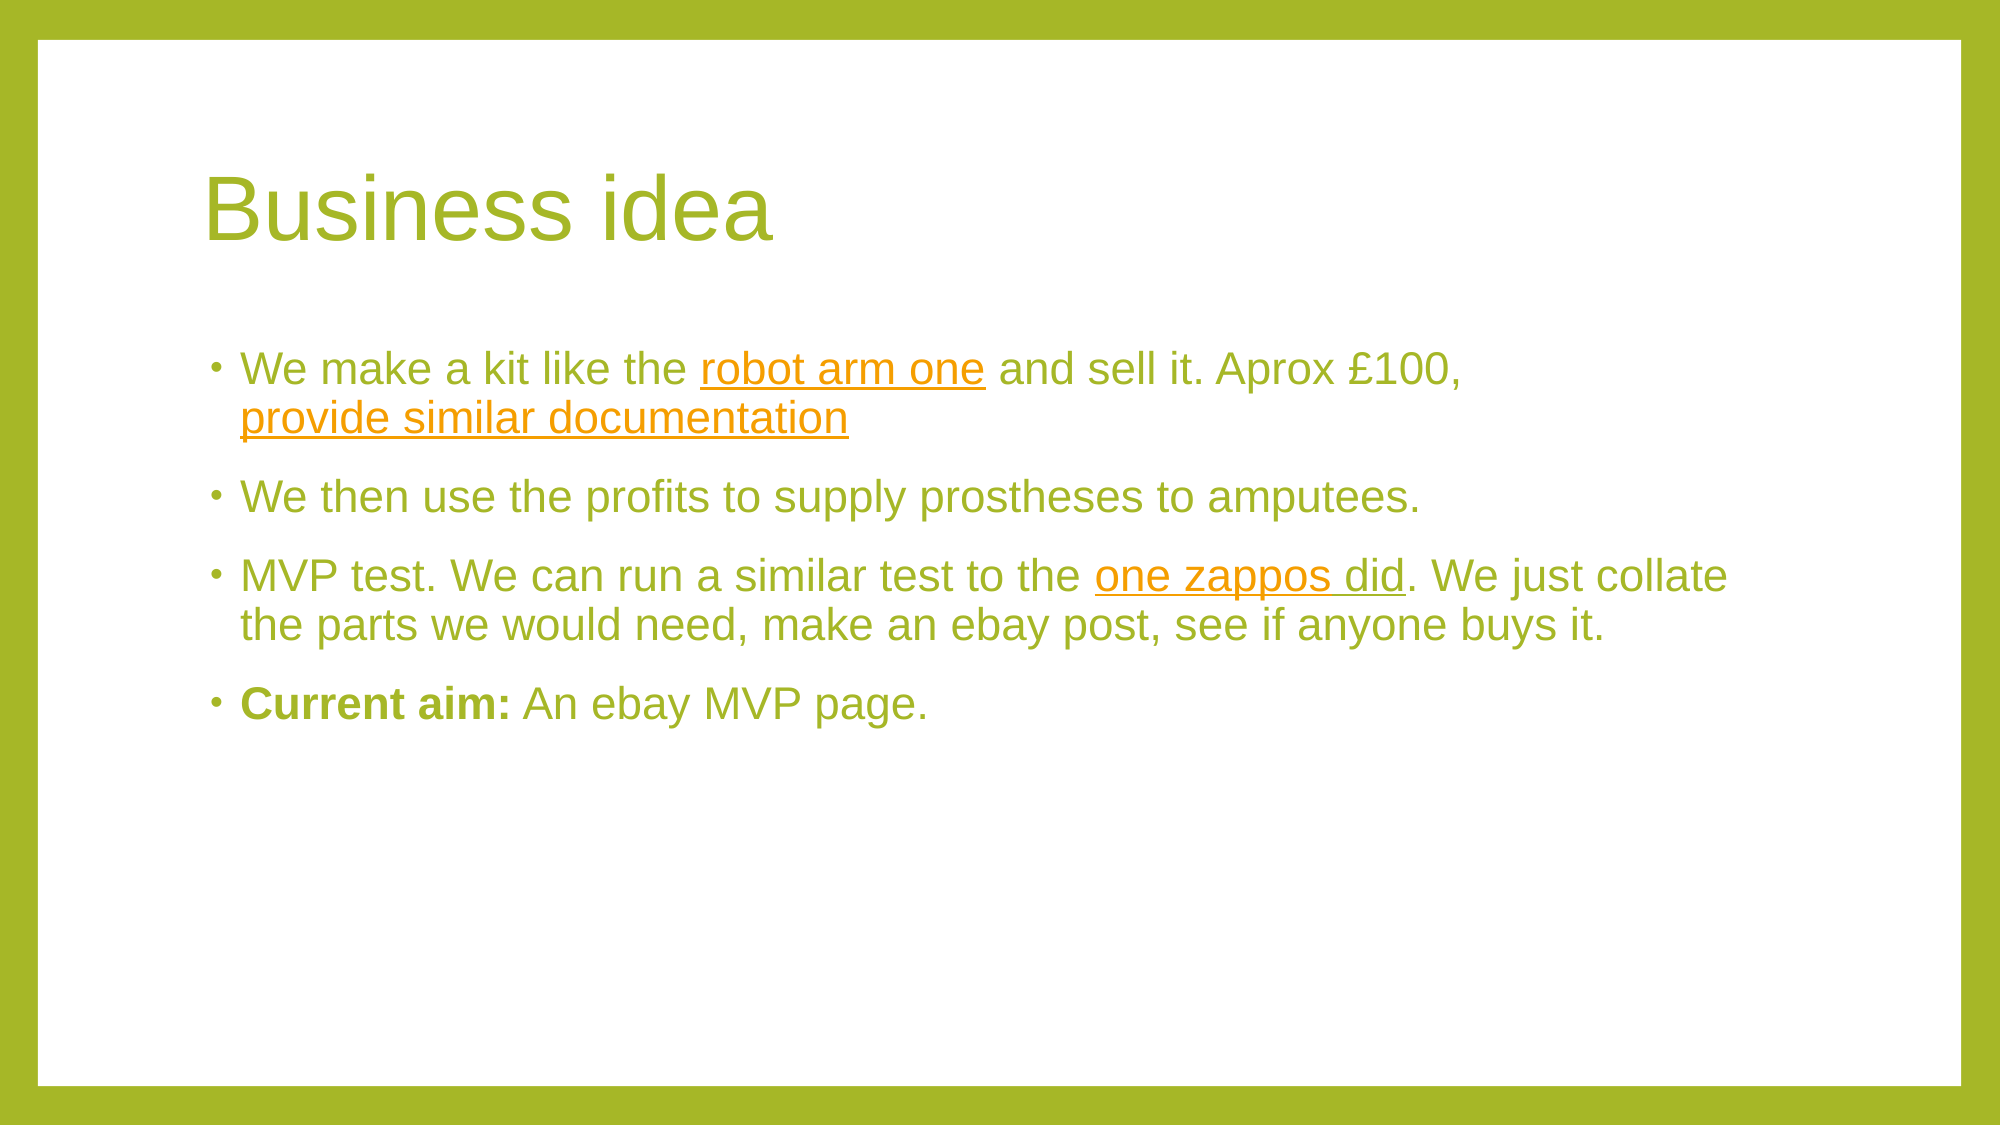

# Business idea
We make a kit like the robot arm one and sell it. Aprox £100, provide similar documentation
We then use the profits to supply prostheses to amputees.
MVP test. We can run a similar test to the one zappos did. We just collate the parts we would need, make an ebay post, see if anyone buys it.
Current aim: An ebay MVP page.